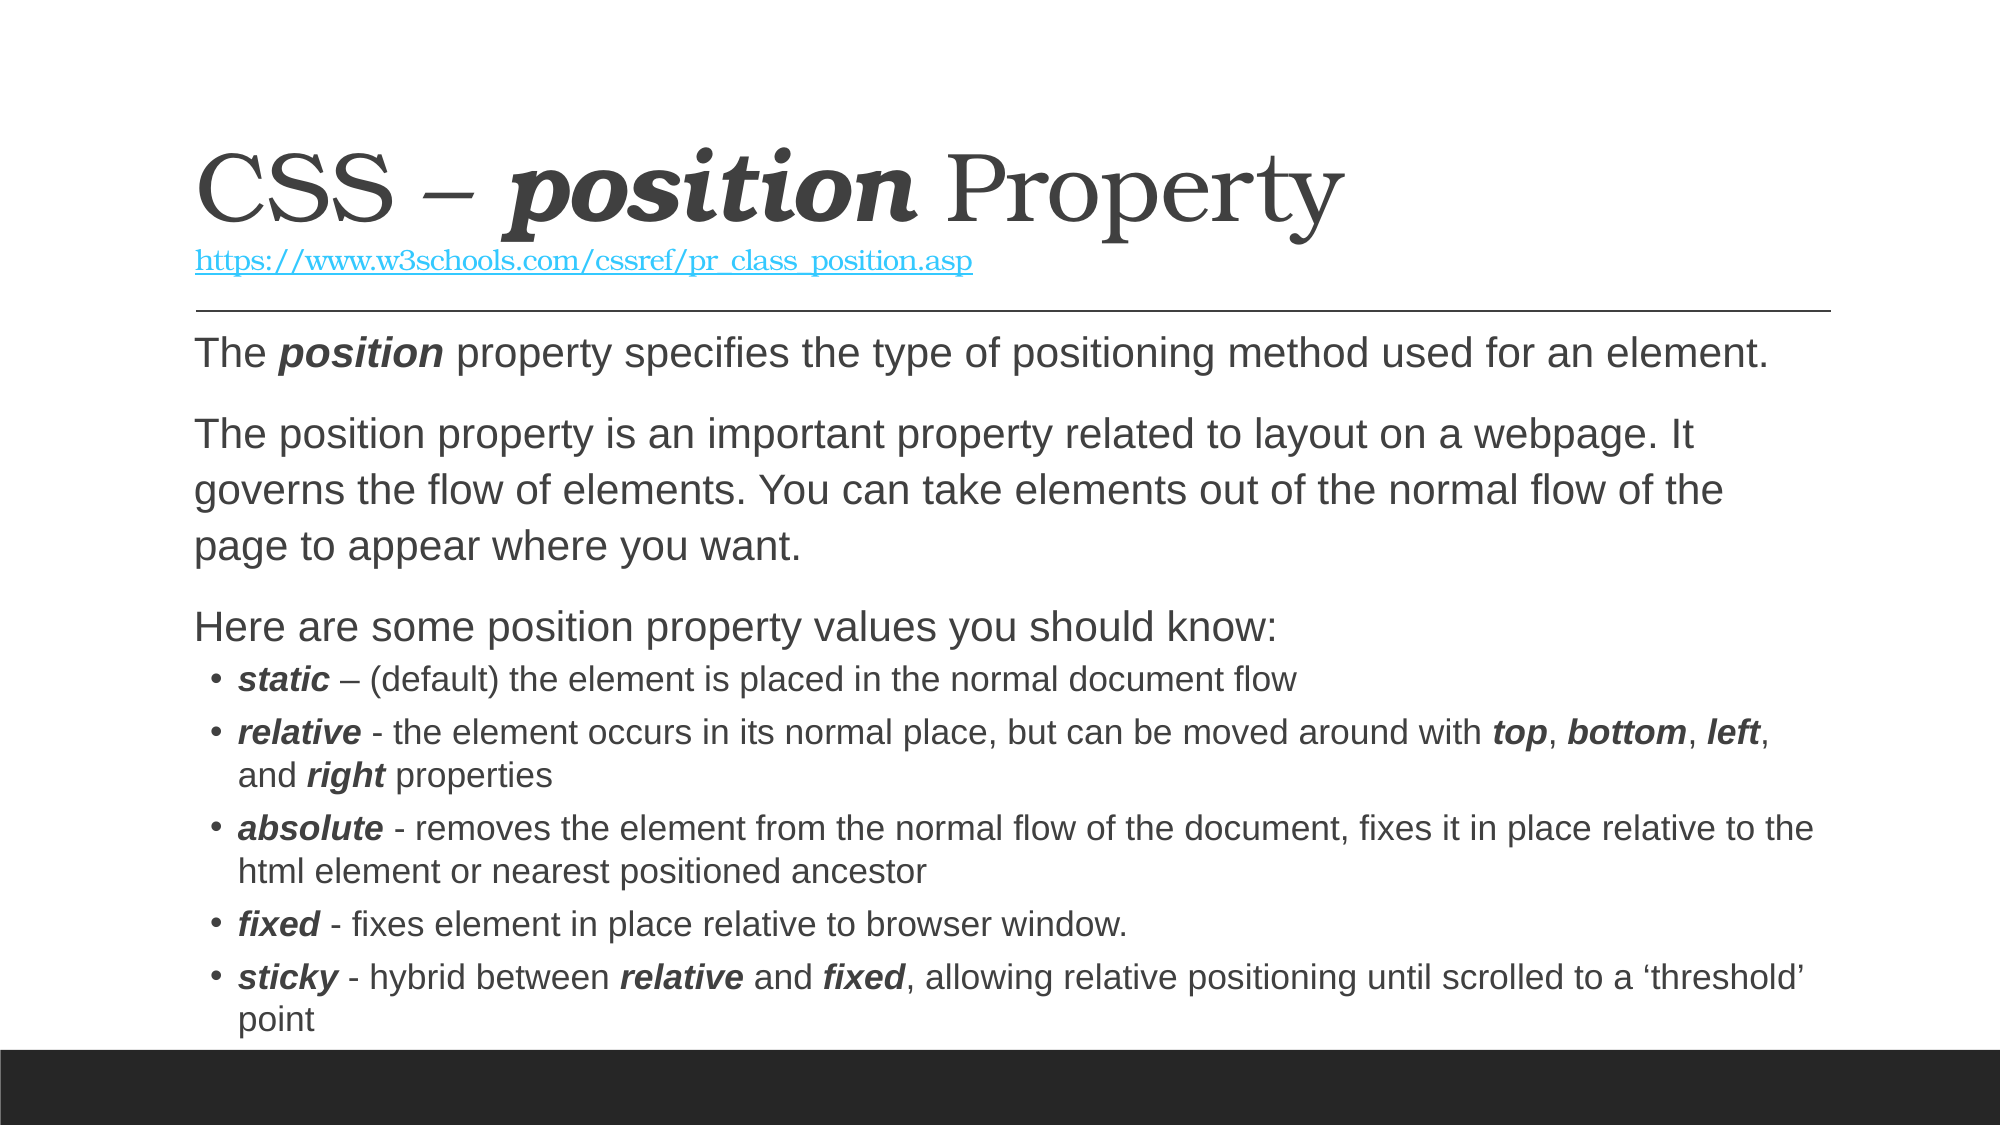

# CSS – position Property https://www.w3schools.com/cssref/pr_class_position.asp
The position property specifies the type of positioning method used for an element.
The position property is an important property related to layout on a webpage. It governs the flow of elements. You can take elements out of the normal flow of the page to appear where you want.
Here are some position property values you should know:
static – (default) the element is placed in the normal document flow
relative - the element occurs in its normal place, but can be moved around with top, bottom, left, and right properties
absolute - removes the element from the normal flow of the document, fixes it in place relative to the html element or nearest positioned ancestor
fixed - fixes element in place relative to browser window.
sticky - hybrid between relative and fixed, allowing relative positioning until scrolled to a ‘threshold’ point